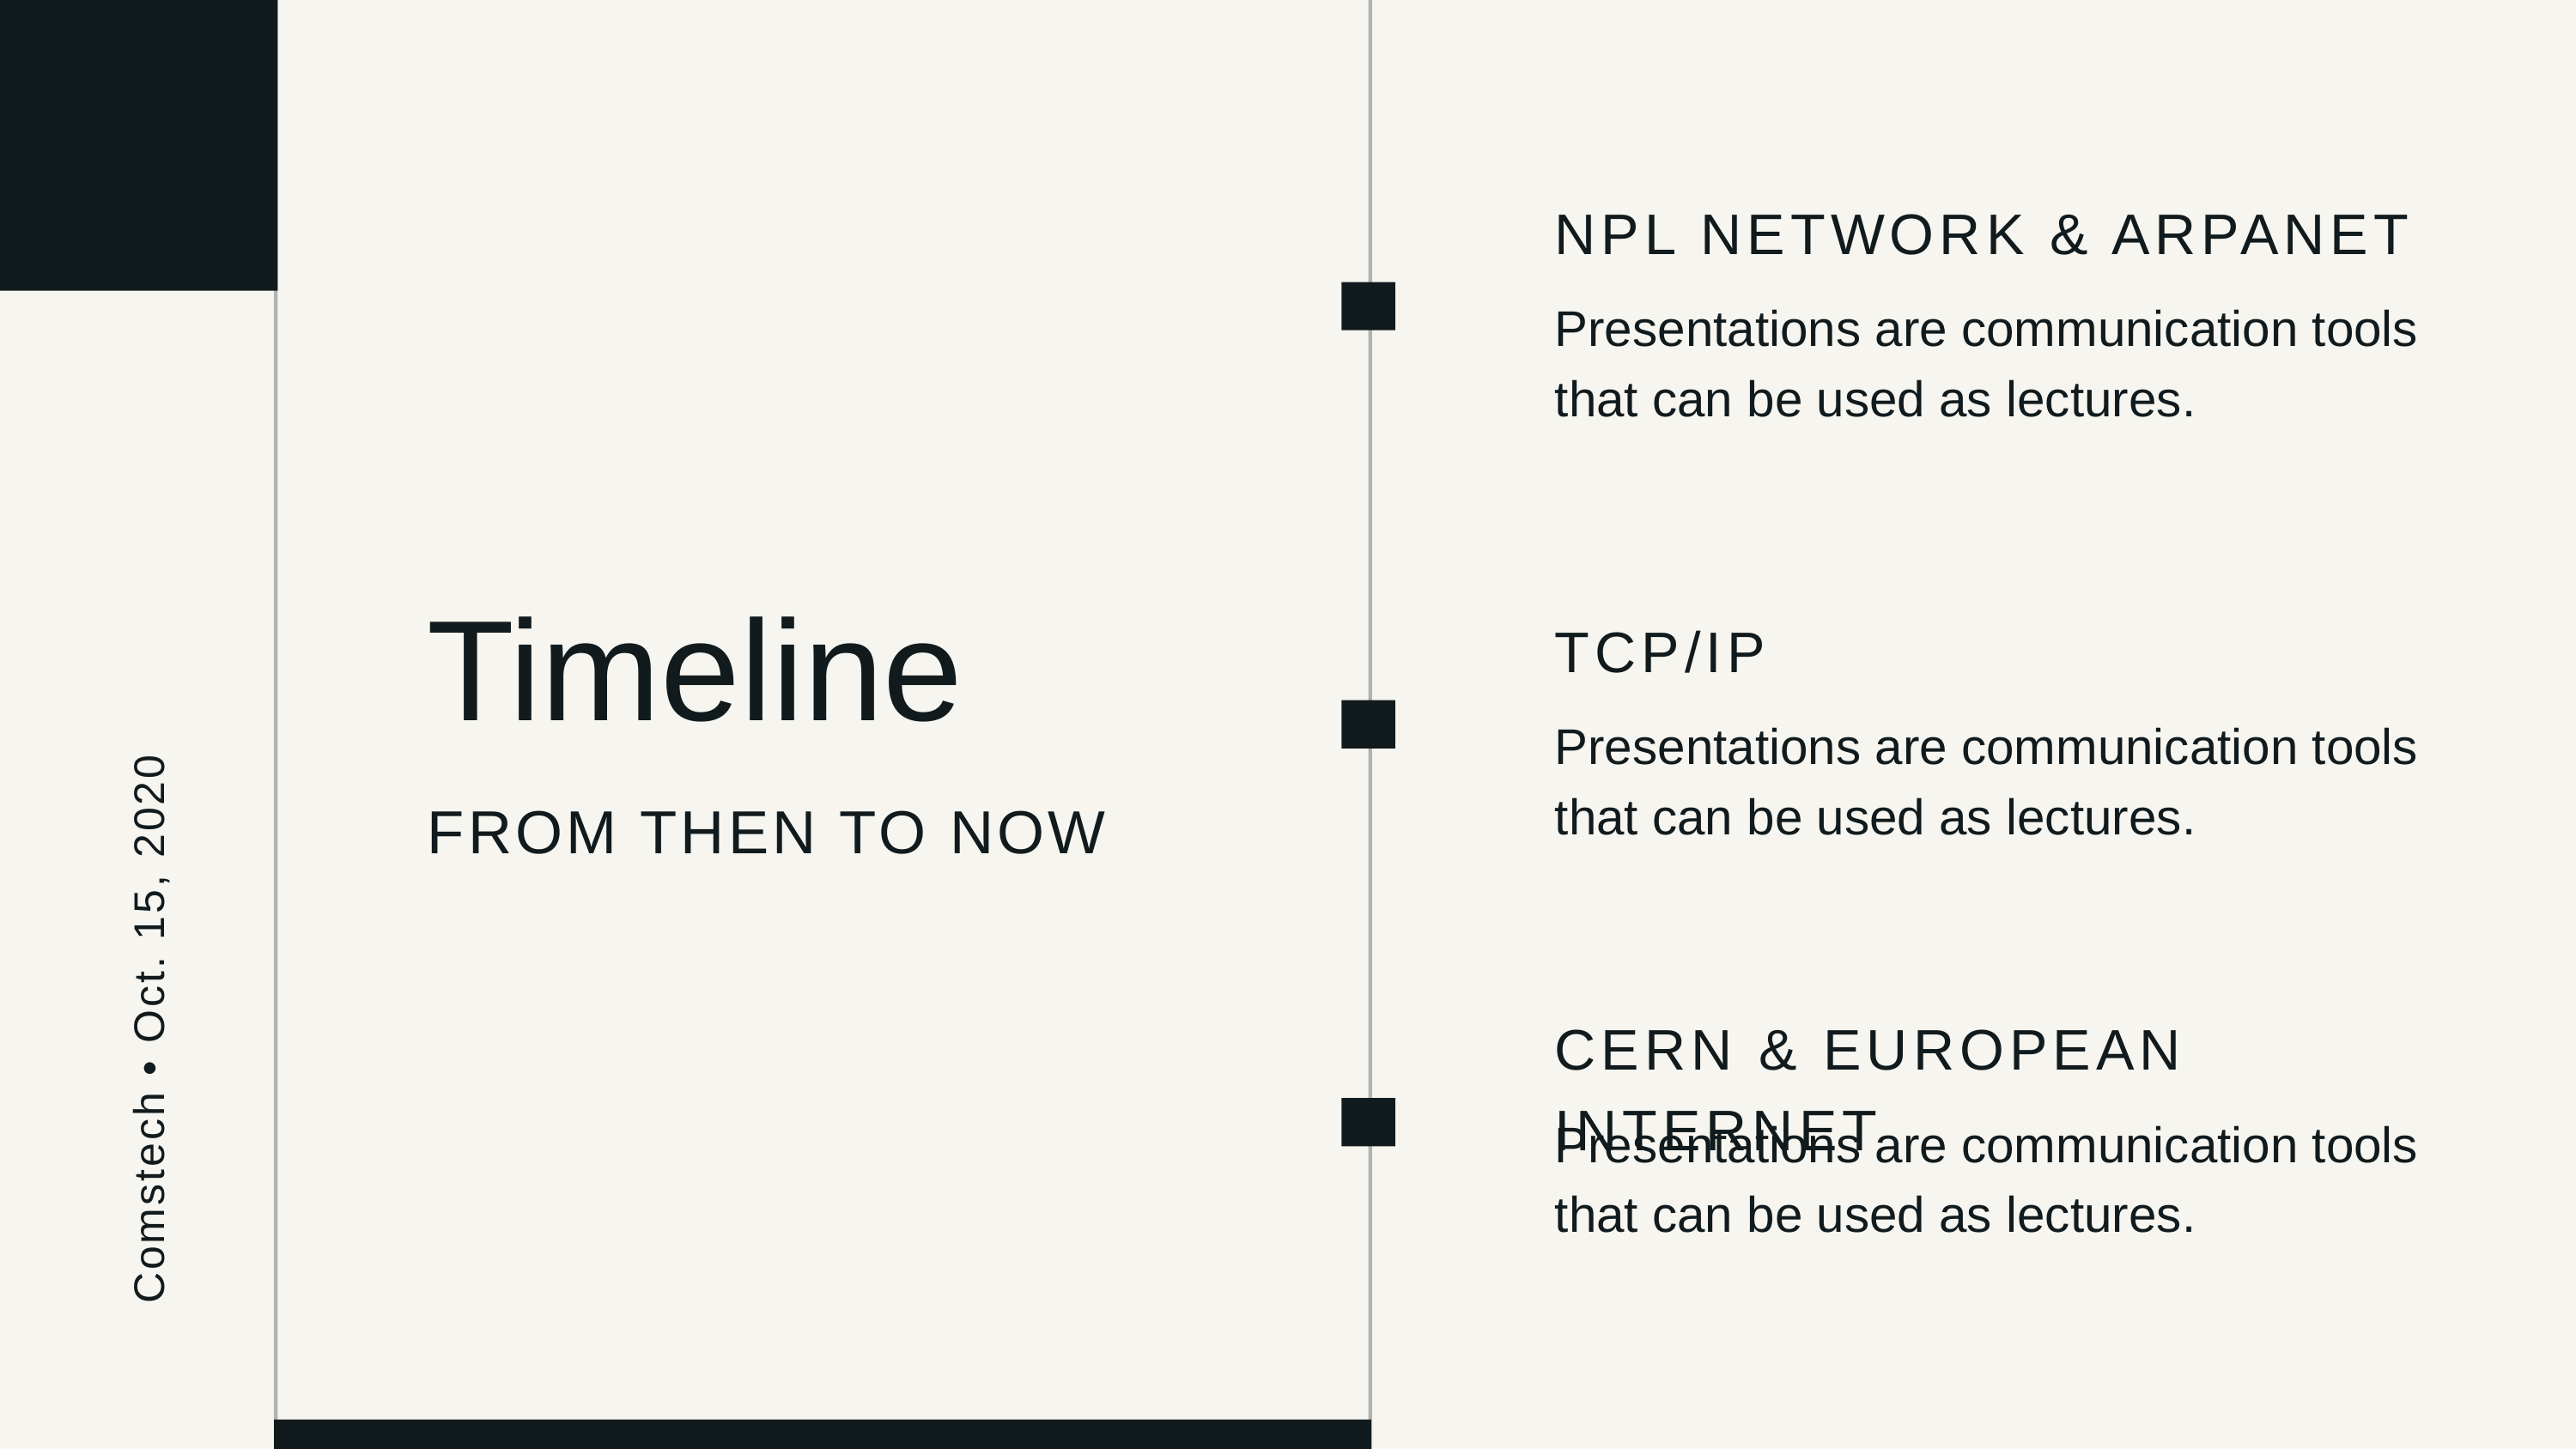

NPL NETWORK & ARPANET
Presentations are communication tools that can be used as lectures.

Timeline
FROM THEN TO NOW
TCP/IP
Presentations are communication tools that can be used as lectures.

Comstech • Oct. 15, 2020
CERN & EUROPEAN INTERNET
Presentations are communication tools that can be used as lectures.